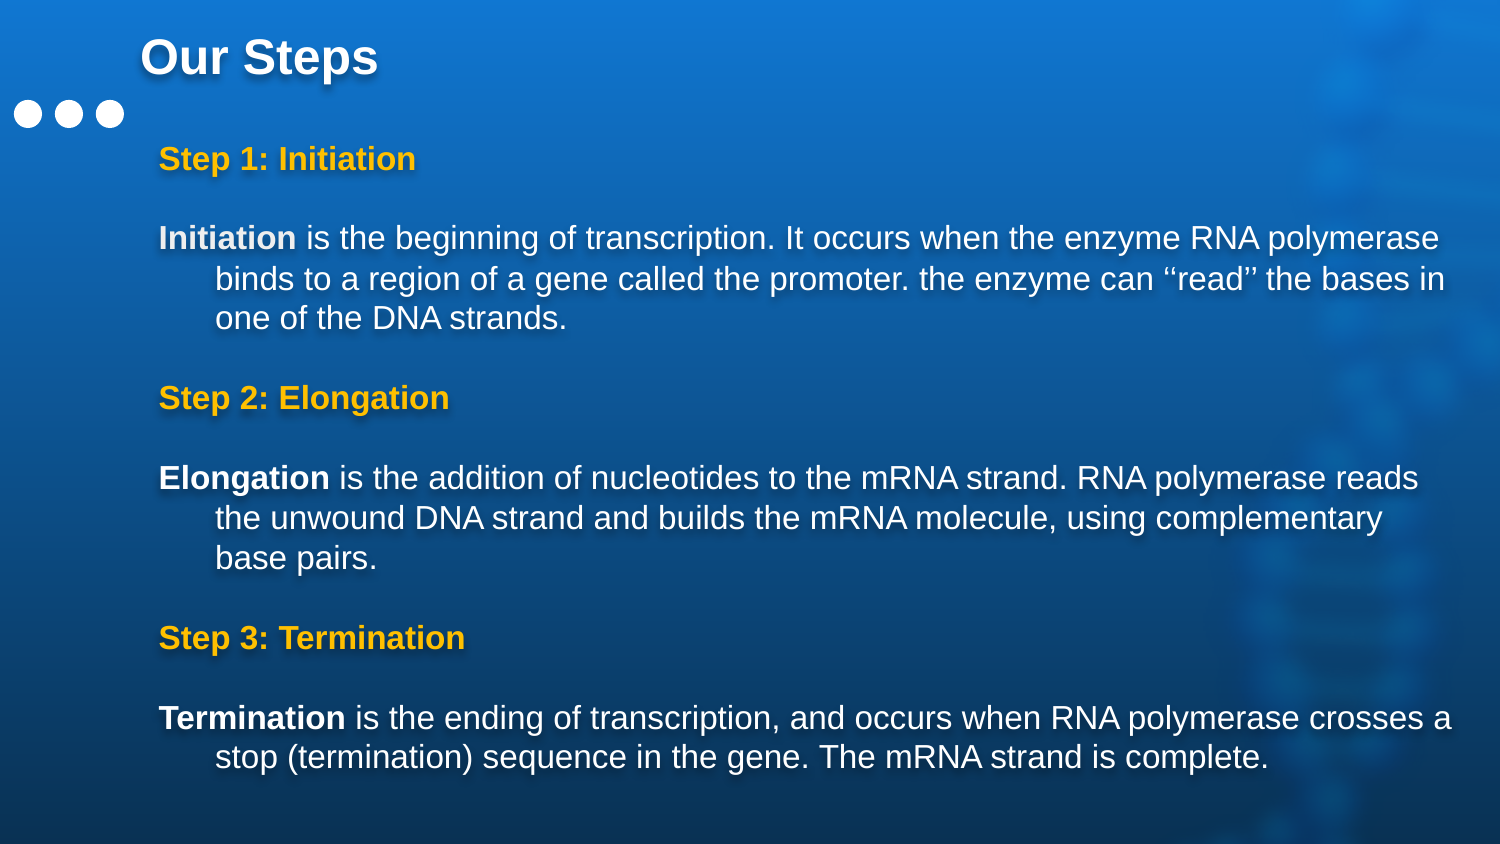

# Our Steps
Step 1: Initiation

Initiation is the beginning of transcription. It occurs when the enzyme RNA polymerase binds to a region of a gene called the promoter. the enzyme can ‘‘read’’ the bases in one of the DNA strands.

Step 2: Elongation

Elongation is the addition of nucleotides to the mRNA strand. RNA polymerase reads the unwound DNA strand and builds the mRNA molecule, using complementary base pairs.

Step 3: Termination

Termination is the ending of transcription, and occurs when RNA polymerase crosses a stop (termination) sequence in the gene. The mRNA strand is complete.